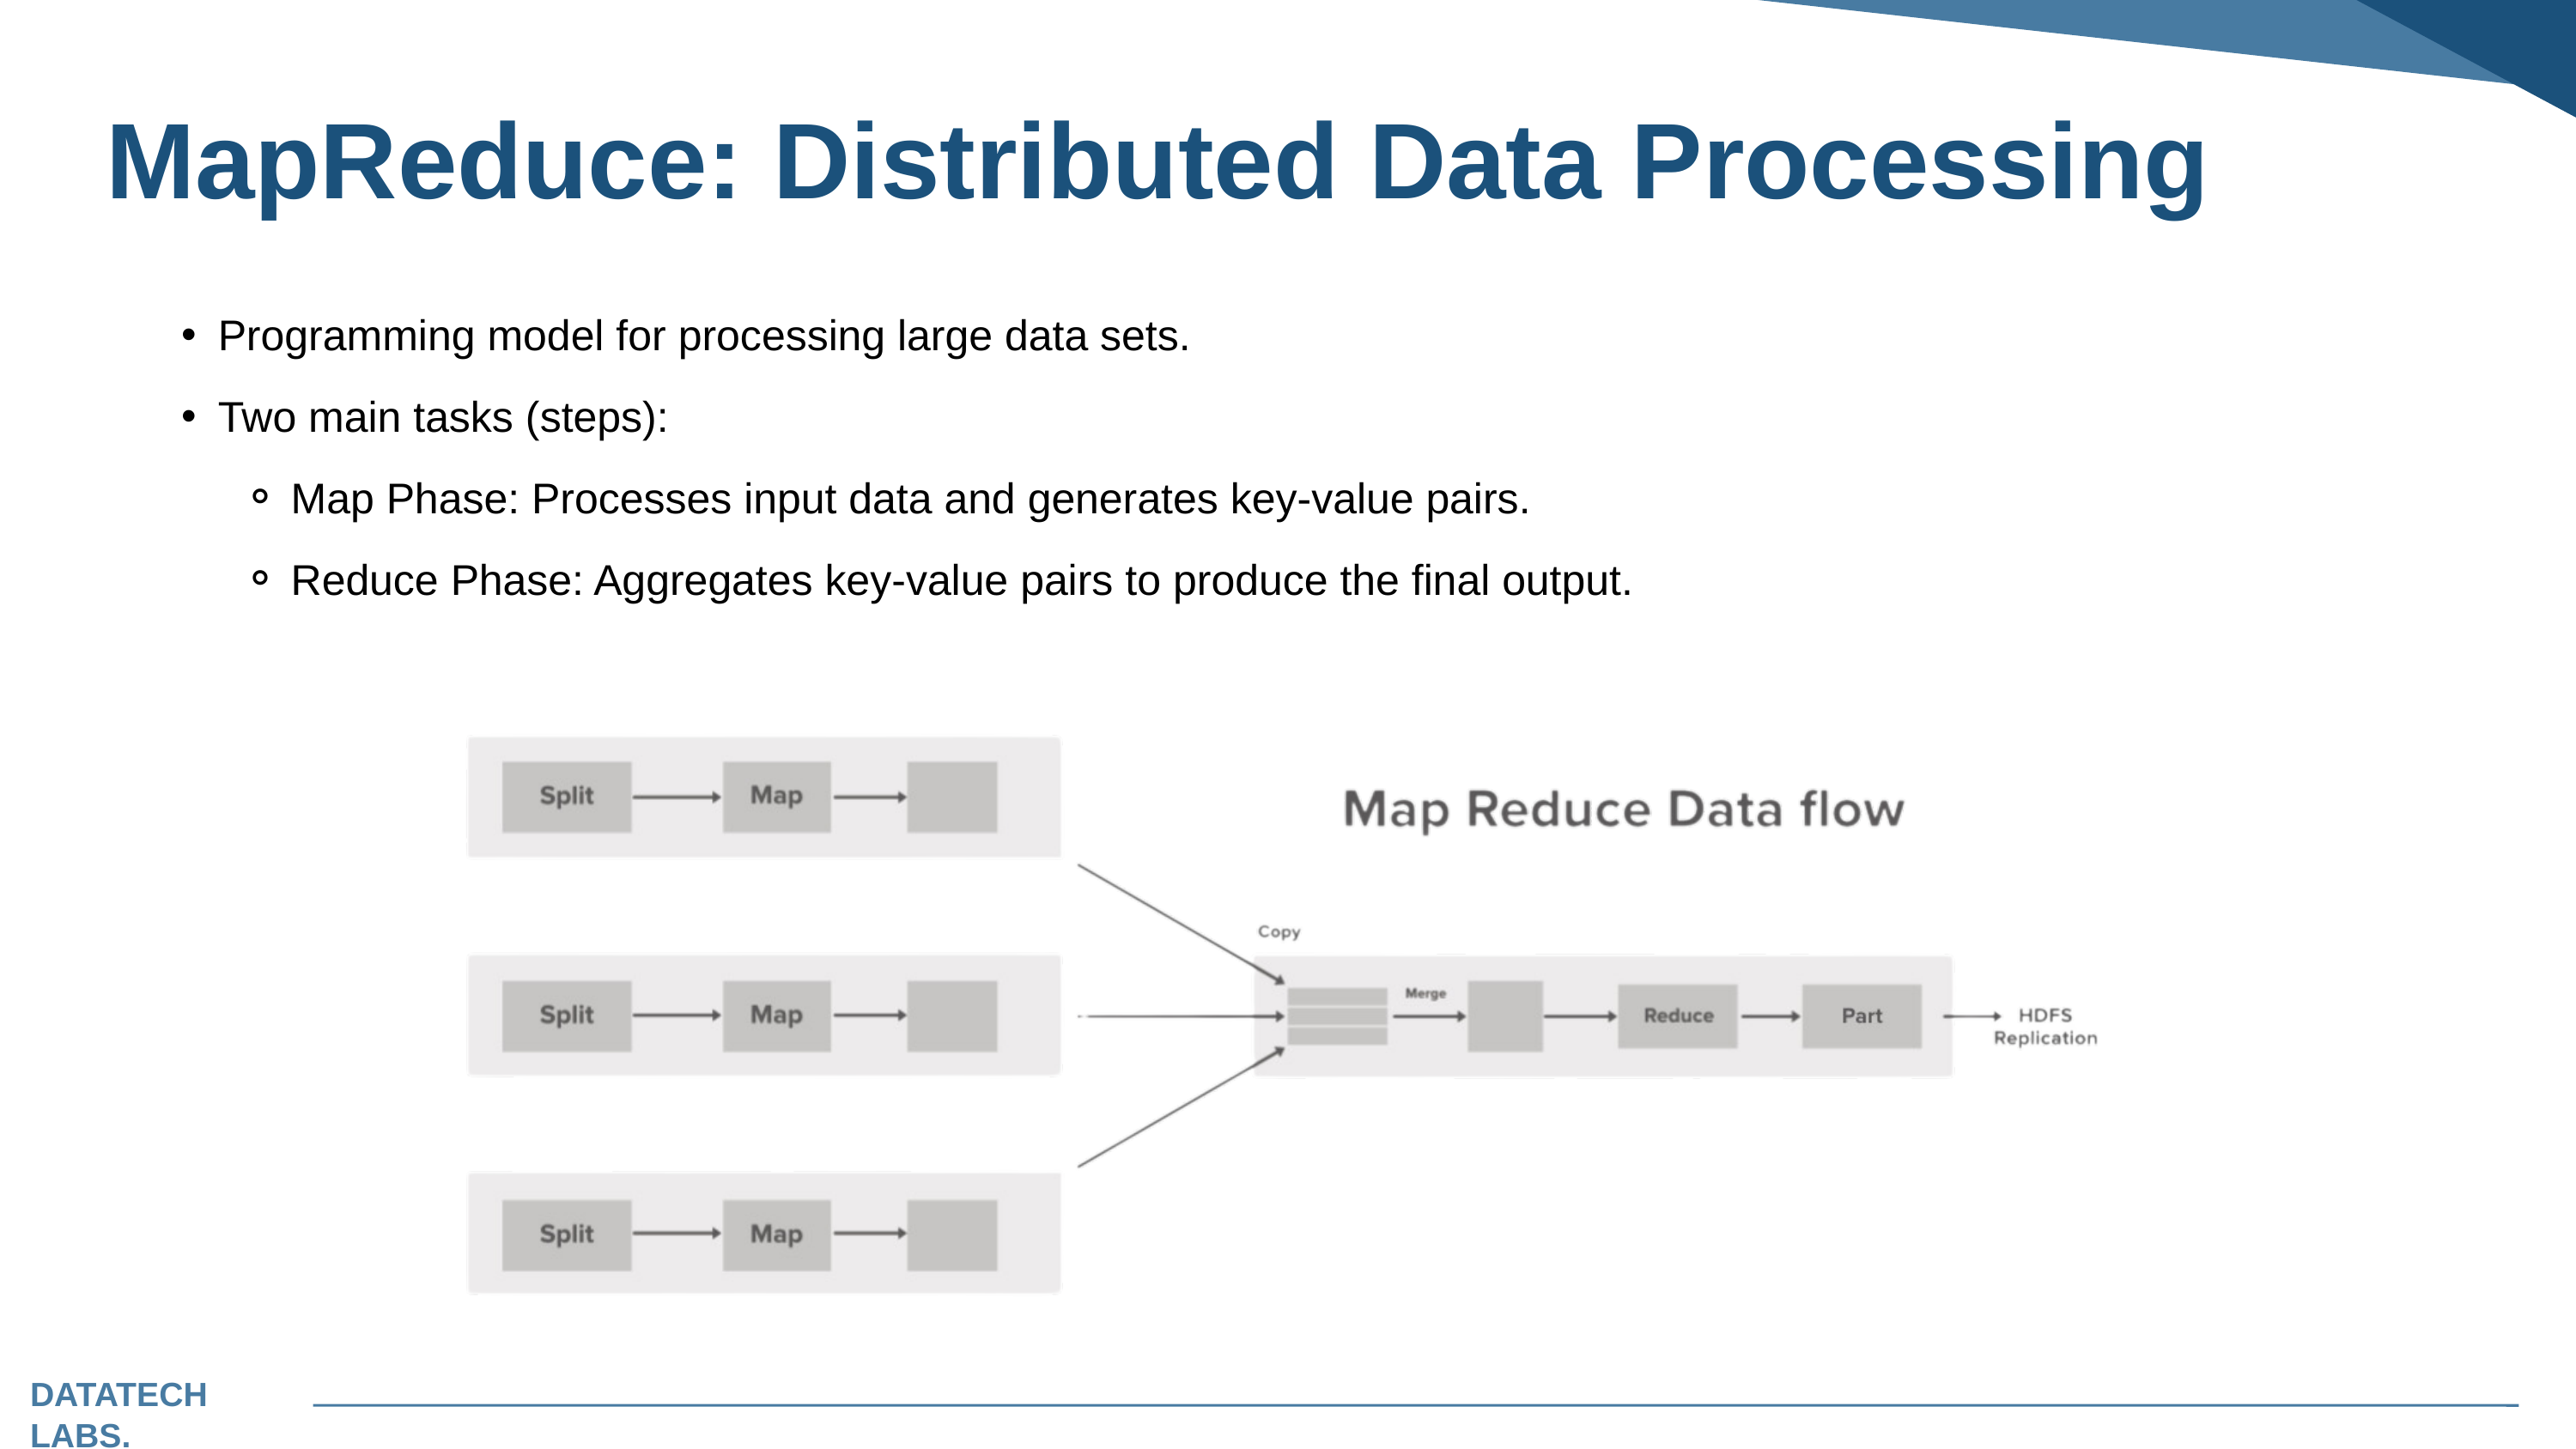

MapReduce: Distributed Data Processing
Programming model for processing large data sets.
Two main tasks (steps):
Map Phase: Processes input data and generates key-value pairs.
Reduce Phase: Aggregates key-value pairs to produce the final output.

DATATECH LABS.